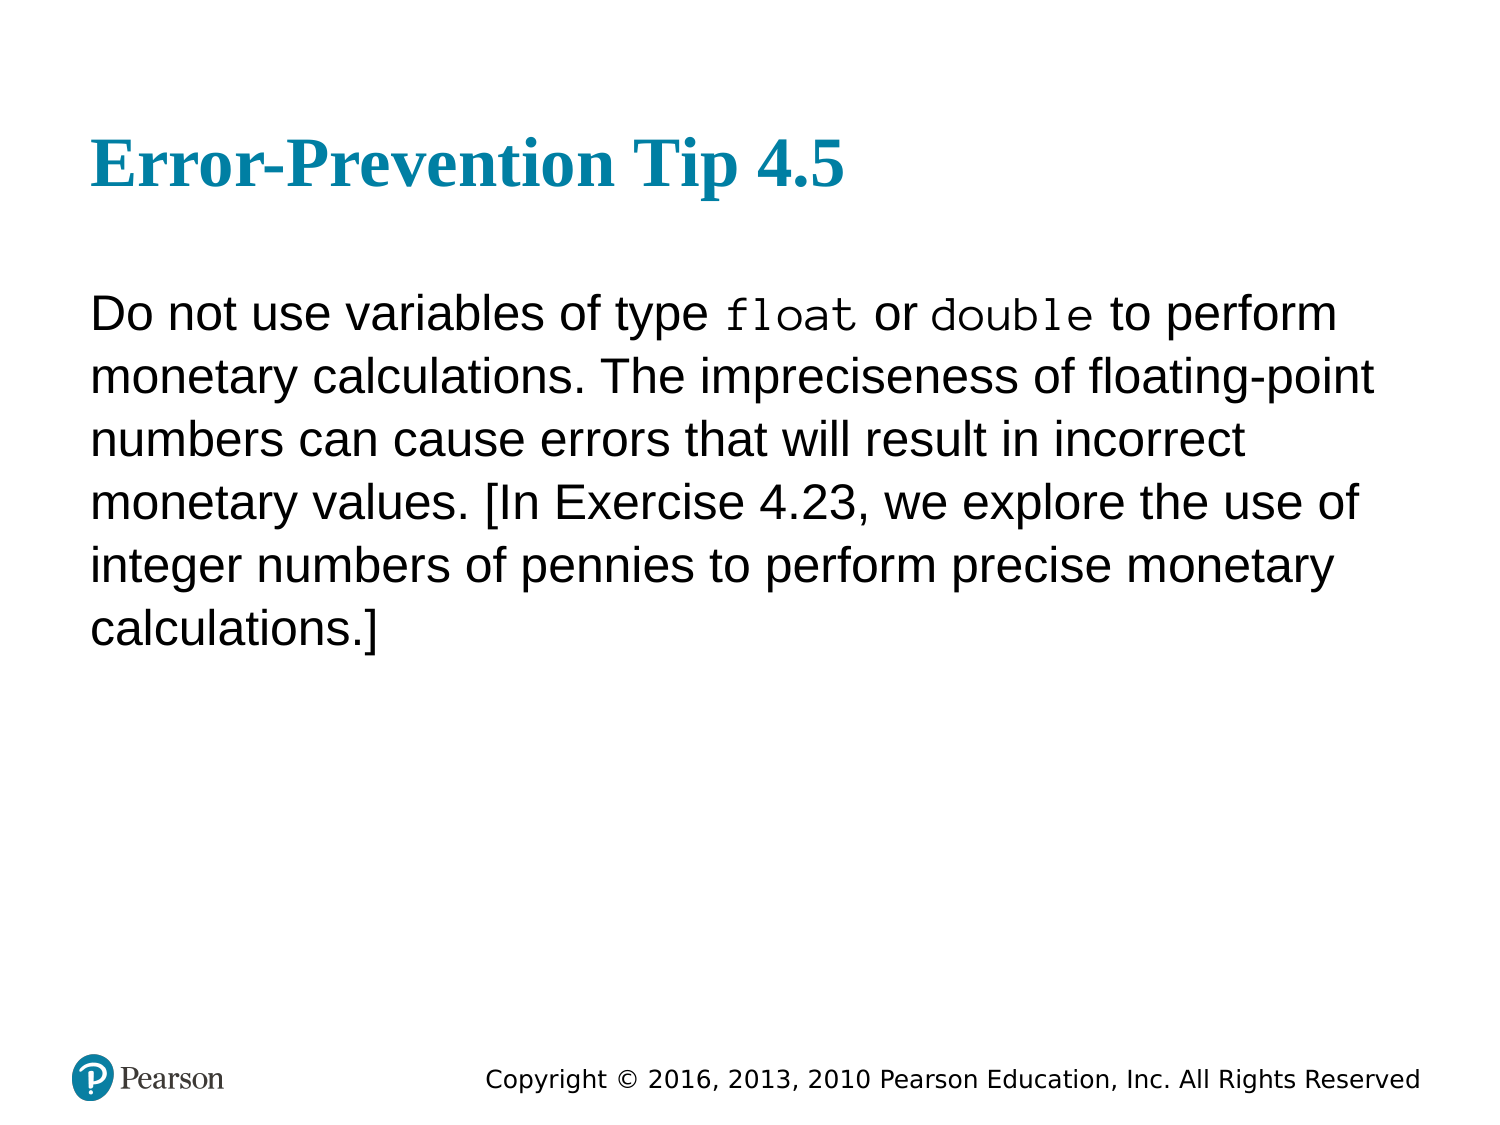

# Error-Prevention Tip 4.5
Do not use variables of type float or double to perform monetary calculations. The impreciseness of floating-point numbers can cause errors that will result in incorrect monetary values. [In Exercise 4.23, we explore the use of integer numbers of pennies to perform precise monetary calculations.]